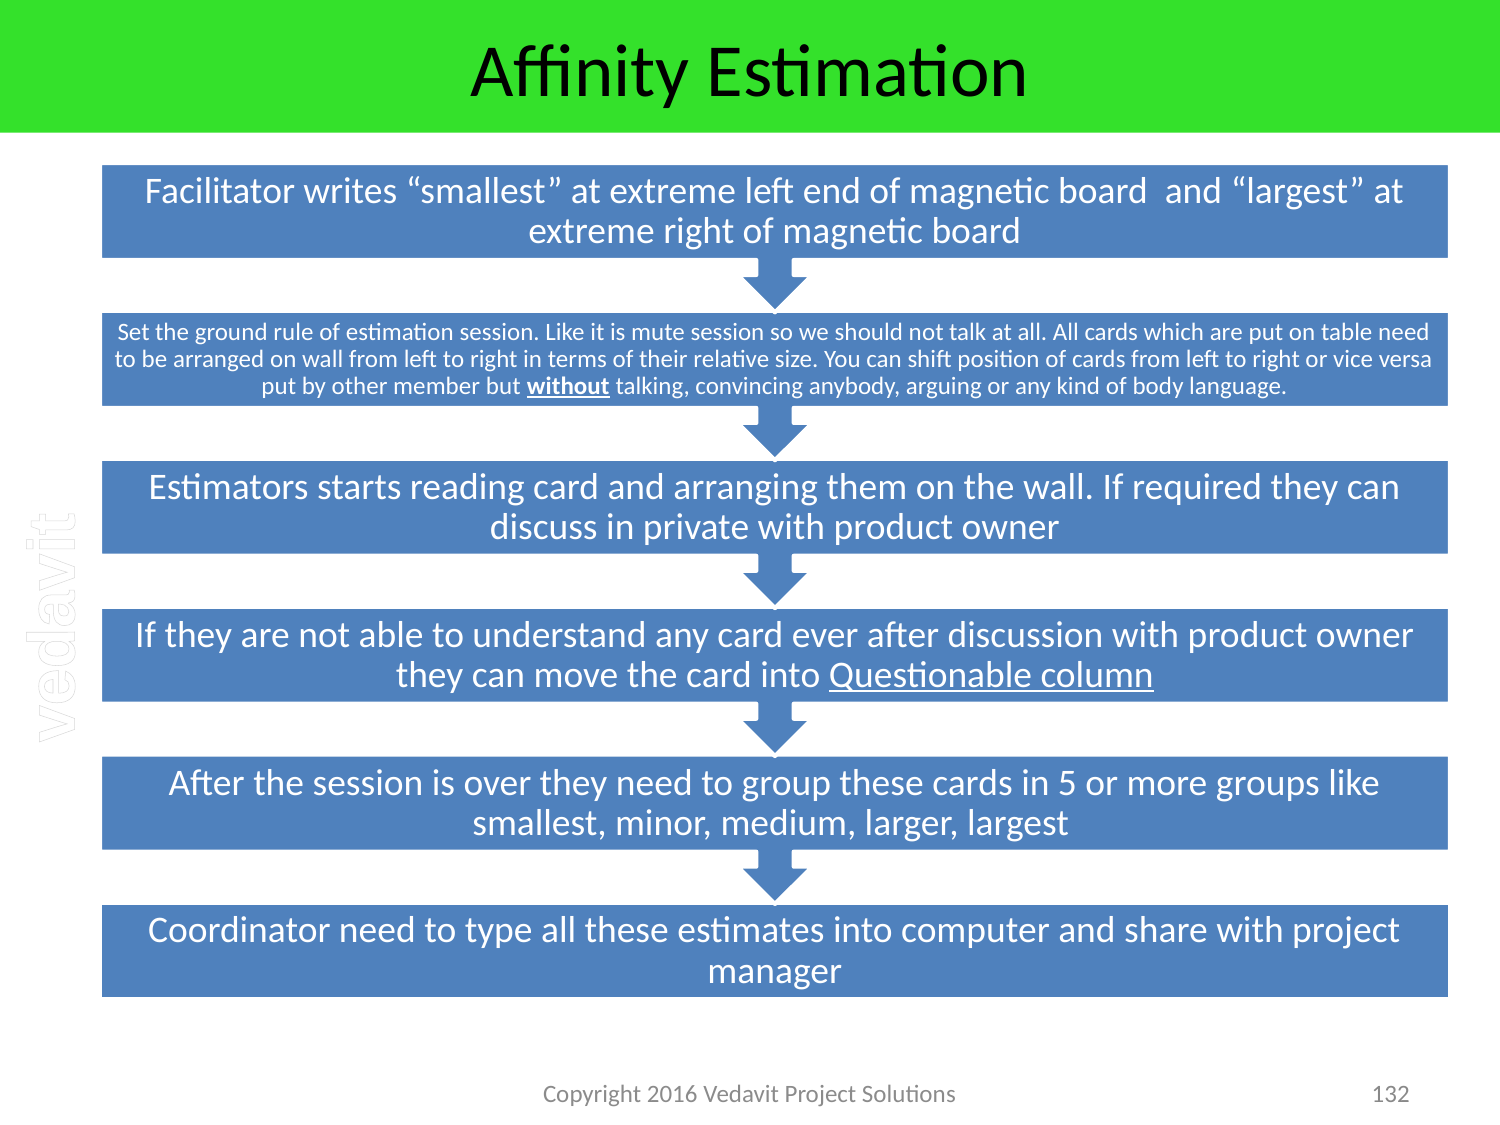

# Affinity Estimation
Coordinator need to type all these estimates into computer and share with project manager
After the session is over they need to group these cards in 5 or more groups like smallest, minor, medium, larger, largest
If they are not able to understand any card ever after discussion with product owner they can move the card into Questionable column
Estimators starts reading card and arranging them on the wall. If required they can discuss in private with product owner
Set the ground rule of estimation session. Like it is mute session so we should not talk at all. All cards which are put on table need to be arranged on wall from left to right in terms of their relative size. You can shift position of cards from left to right or vice versa put by other member but without talking, convincing anybody, arguing or any kind of body language.
Facilitator writes “smallest” at extreme left end of magnetic board  and “largest” at extreme right of magnetic board
Copyright 2016 Vedavit Project Solutions
132